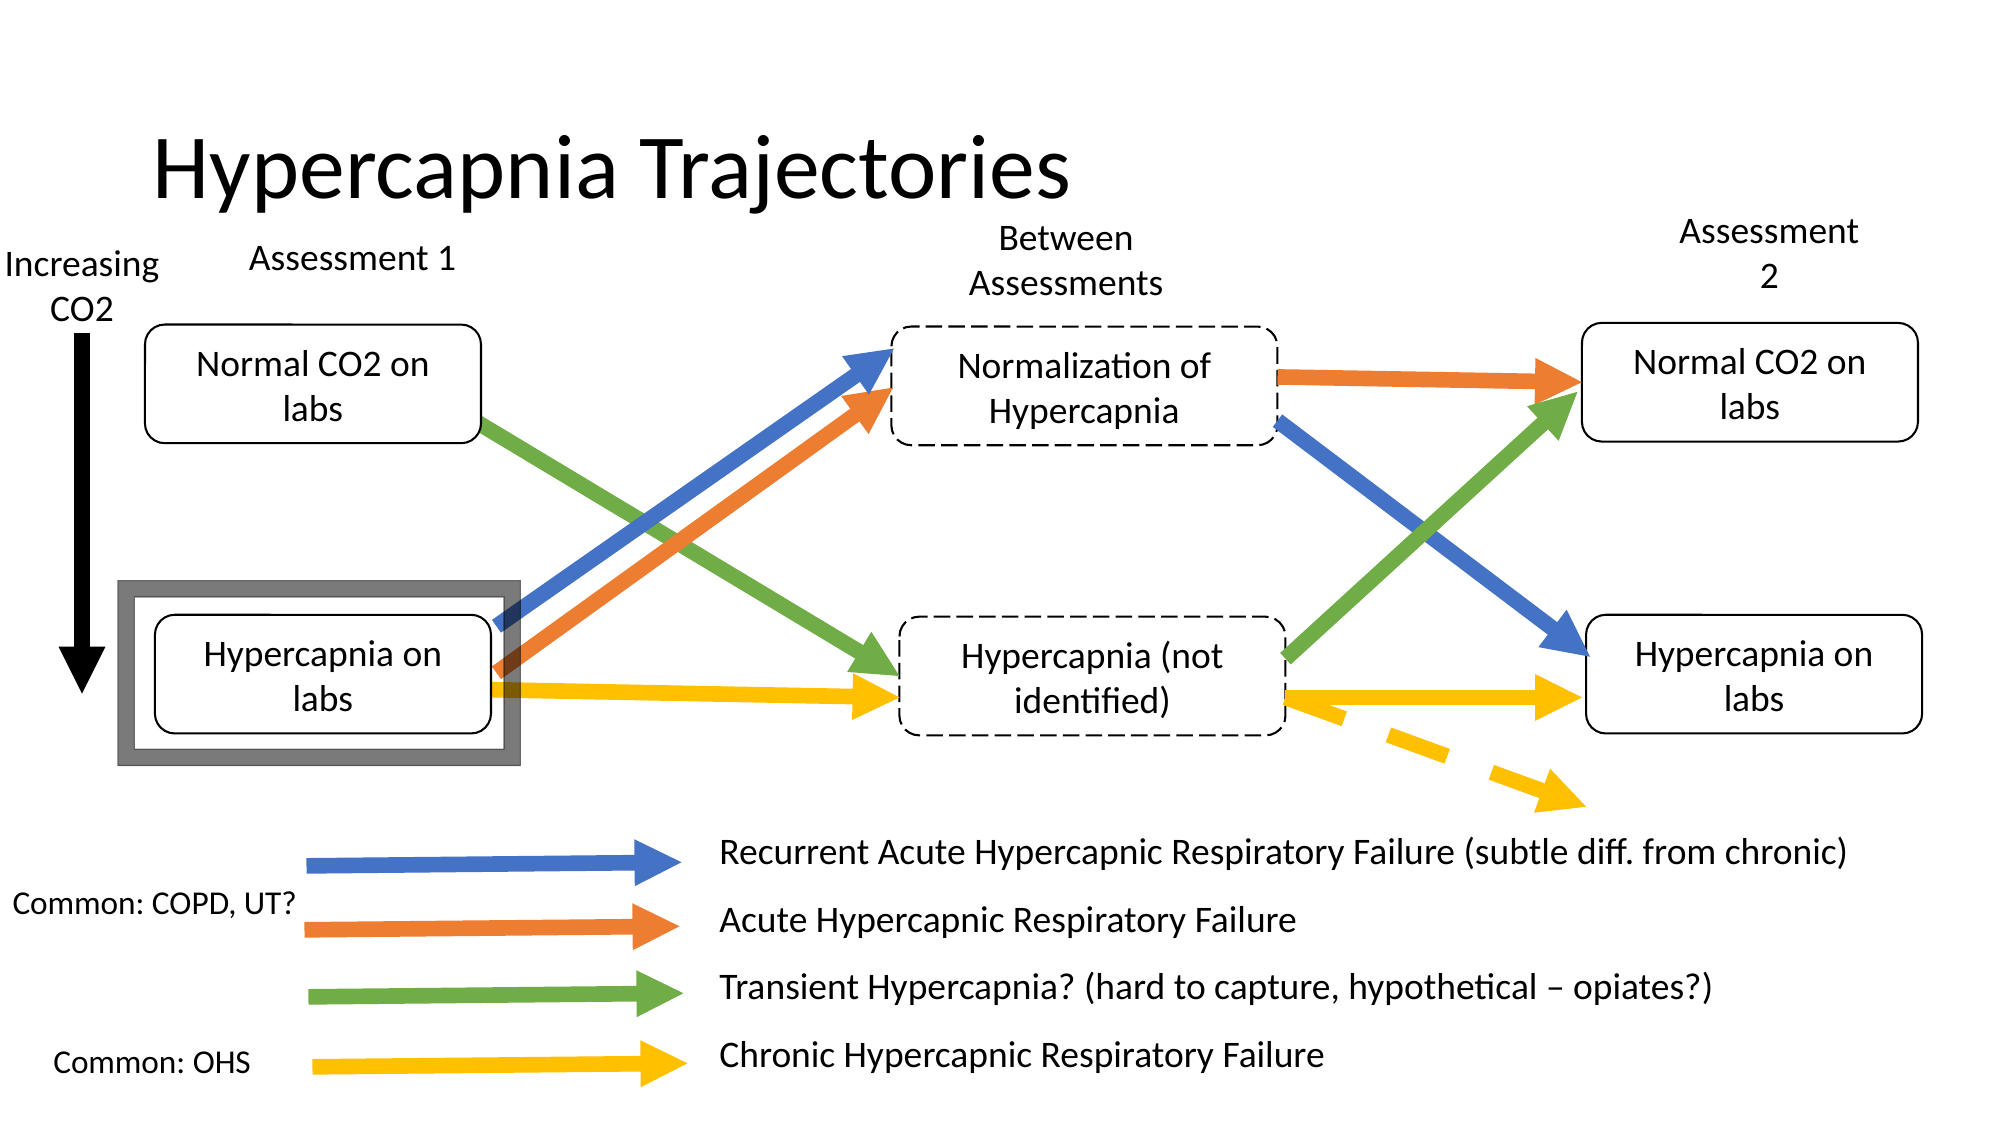

# Hypercapnia Trajectories
Assessment 2
Between Assessments
Assessment 1
Increasing CO2
Normal CO2 on labs
Normalization of Hypercapnia
Hypercapnia on labs
Hypercapnia on labs
Hypercapnia (not identified)

Normal CO2 on labs

Recurrent Acute Hypercapnic Respiratory Failure (subtle diff. from chronic)
Acute Hypercapnic Respiratory Failure
Transient Hypercapnia? (hard to capture, hypothetical – opiates?)
Chronic Hypercapnic Respiratory Failure

Common: COPD, UT?
Common: OHS